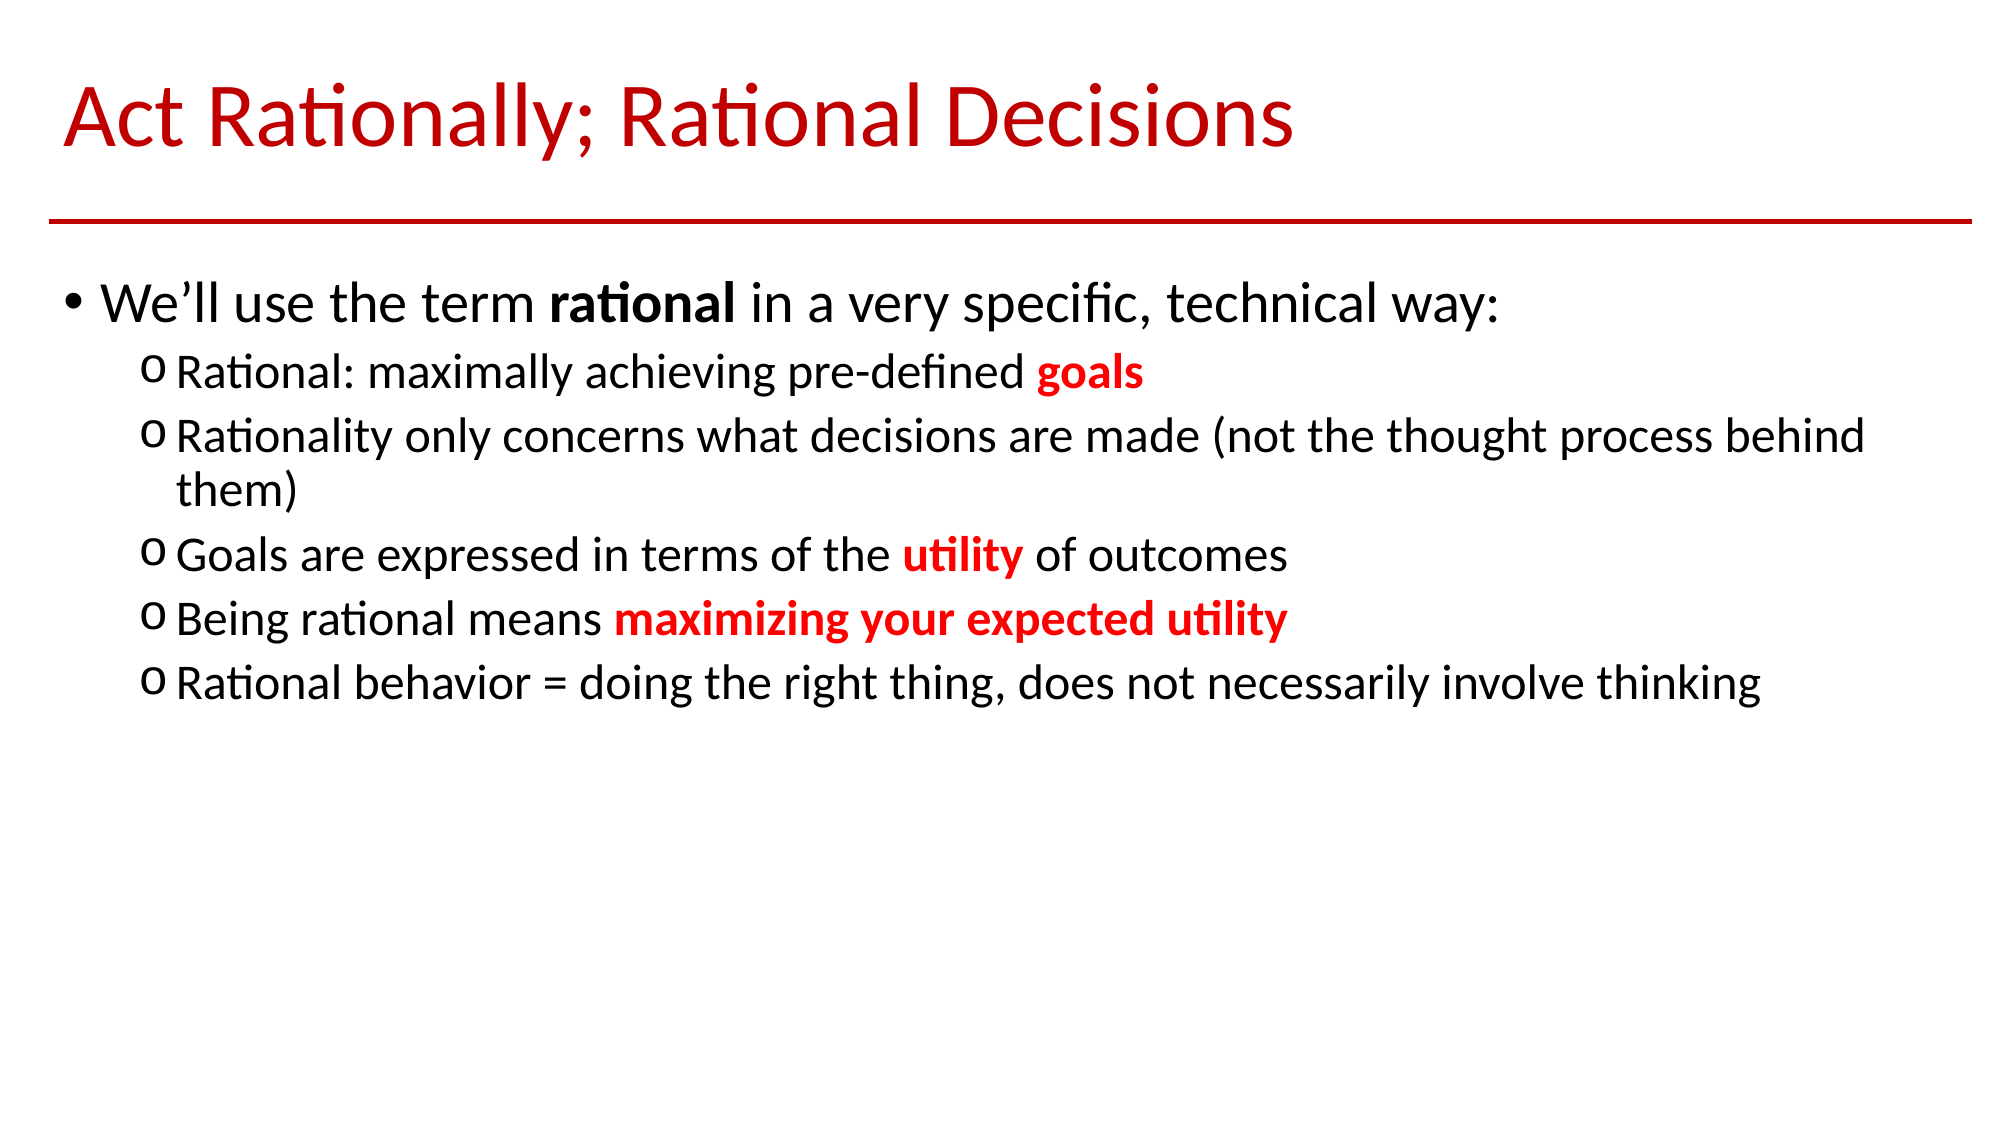

# Act Rationally; Rational Decisions
We’ll use the term rational in a very specific, technical way:
Rational: maximally achieving pre-defined goals
Rationality only concerns what decisions are made (not the thought process behind them)
Goals are expressed in terms of the utility of outcomes
Being rational means maximizing your expected utility
Rational behavior = doing the right thing, does not necessarily involve thinking